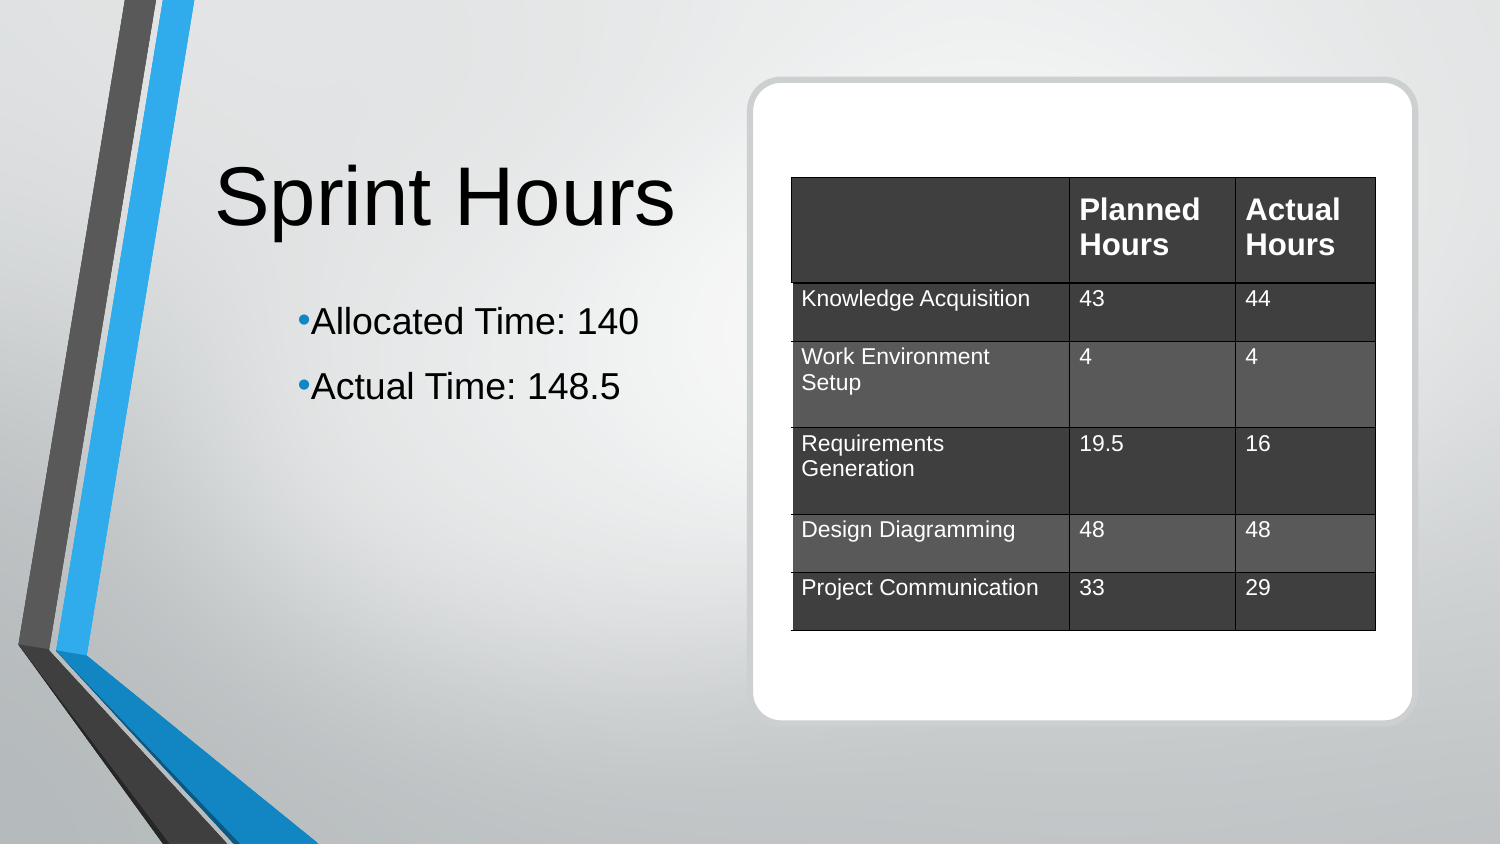

# Sprint Hours
Allocated Time: 140
Actual Time: 148.5
|  | Planned Hours | Actual Hours |
| --- | --- | --- |
| Knowledge Acquisition | 43 | 44 |
| Work Environment Setup | 4 | 4 |
| Requirements Generation | 19.5 | 16 |
| Design Diagramming | 48 | 48 |
| Project Communication | 33 | 29 |